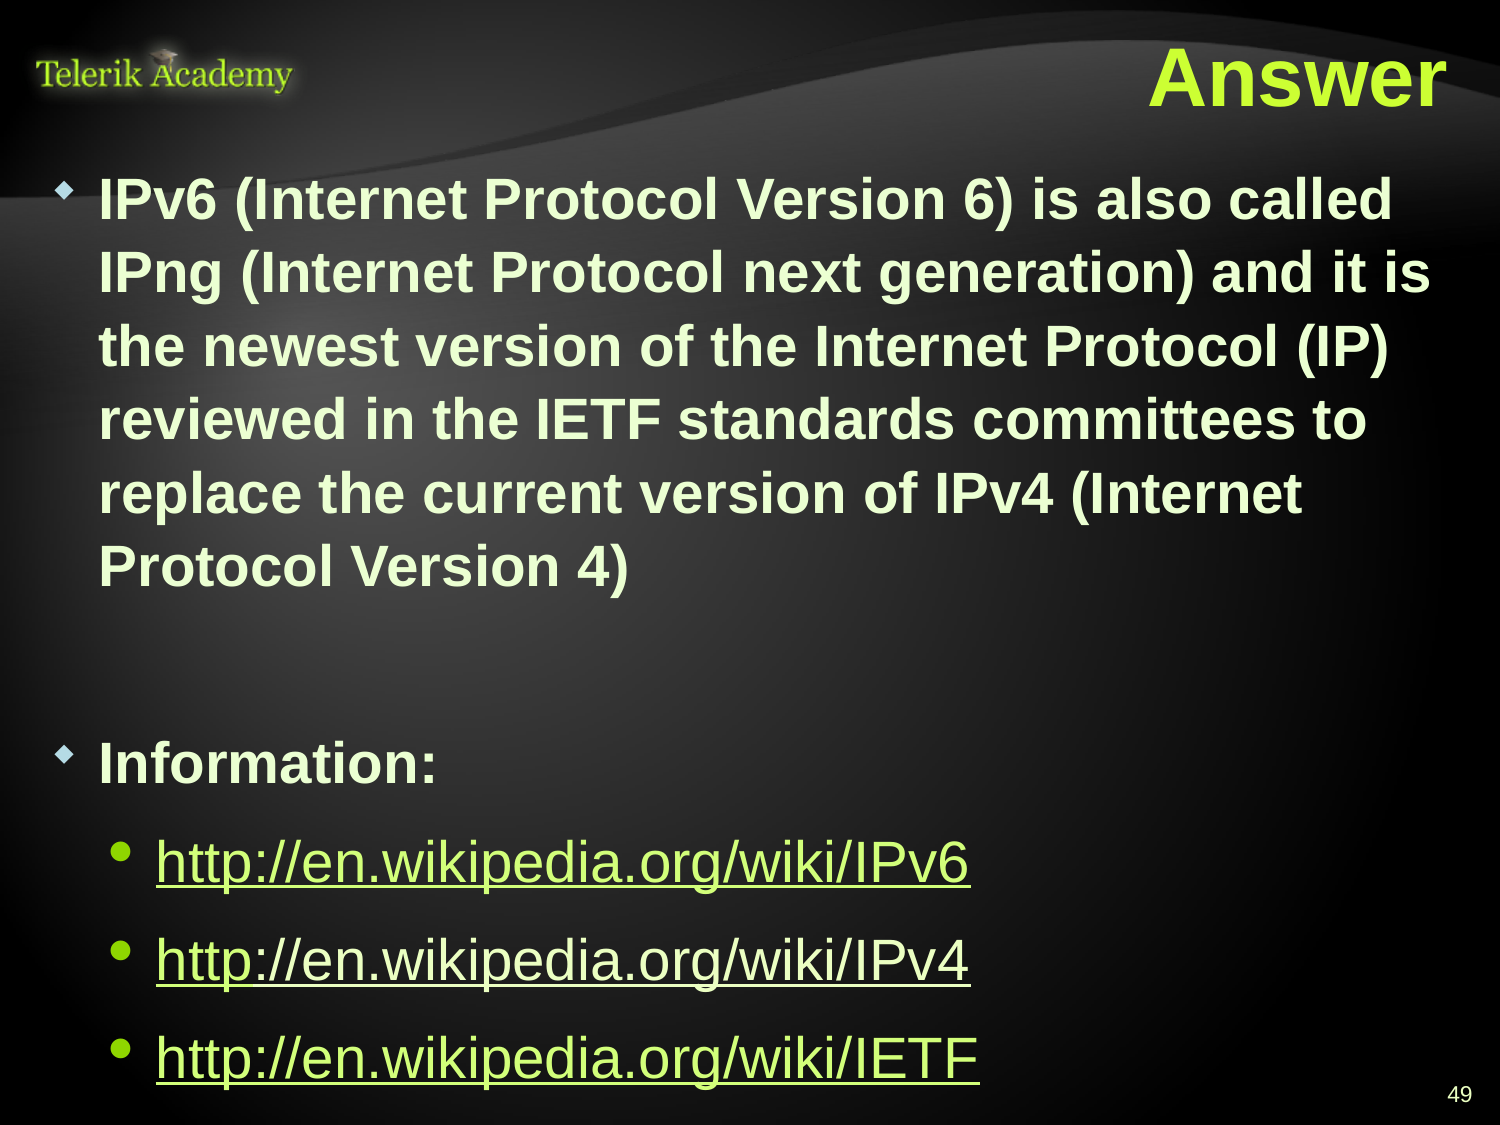

# Answer
IPv6 (Internet Protocol Version 6) is also called IPng (Internet Protocol next generation) and it is the newest version of the Internet Protocol (IP) reviewed in the IETF standards committees to replace the current version of IPv4 (Internet Protocol Version 4)

Information:
http://en.wikipedia.org/wiki/IPv6
http://en.wikipedia.org/wiki/IPv4
http://en.wikipedia.org/wiki/IETF
49